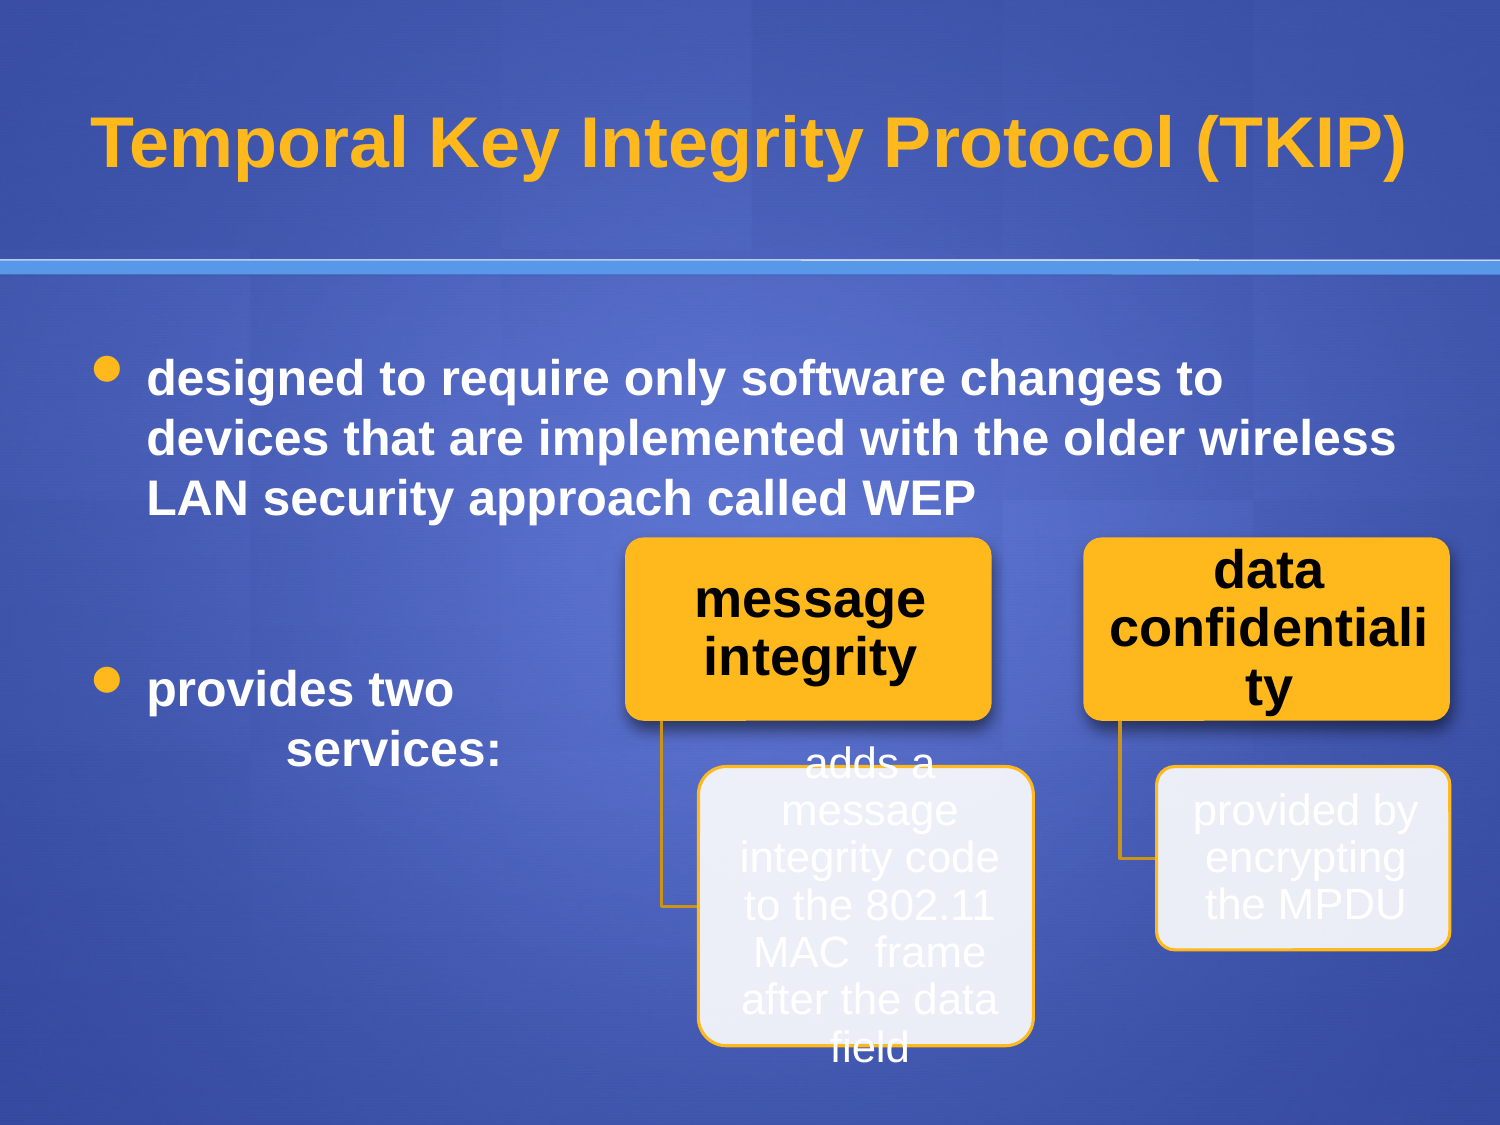

# Temporal Key Integrity Protocol (TKIP)
designed to require only software changes to devices that are implemented with the older wireless LAN security approach called WEP

provides two                                                                               services:
message integrity
adds a message integrity code to the 802.11 MAC  frame after the data field
data confidentiality
provided by encrypting the MPDU